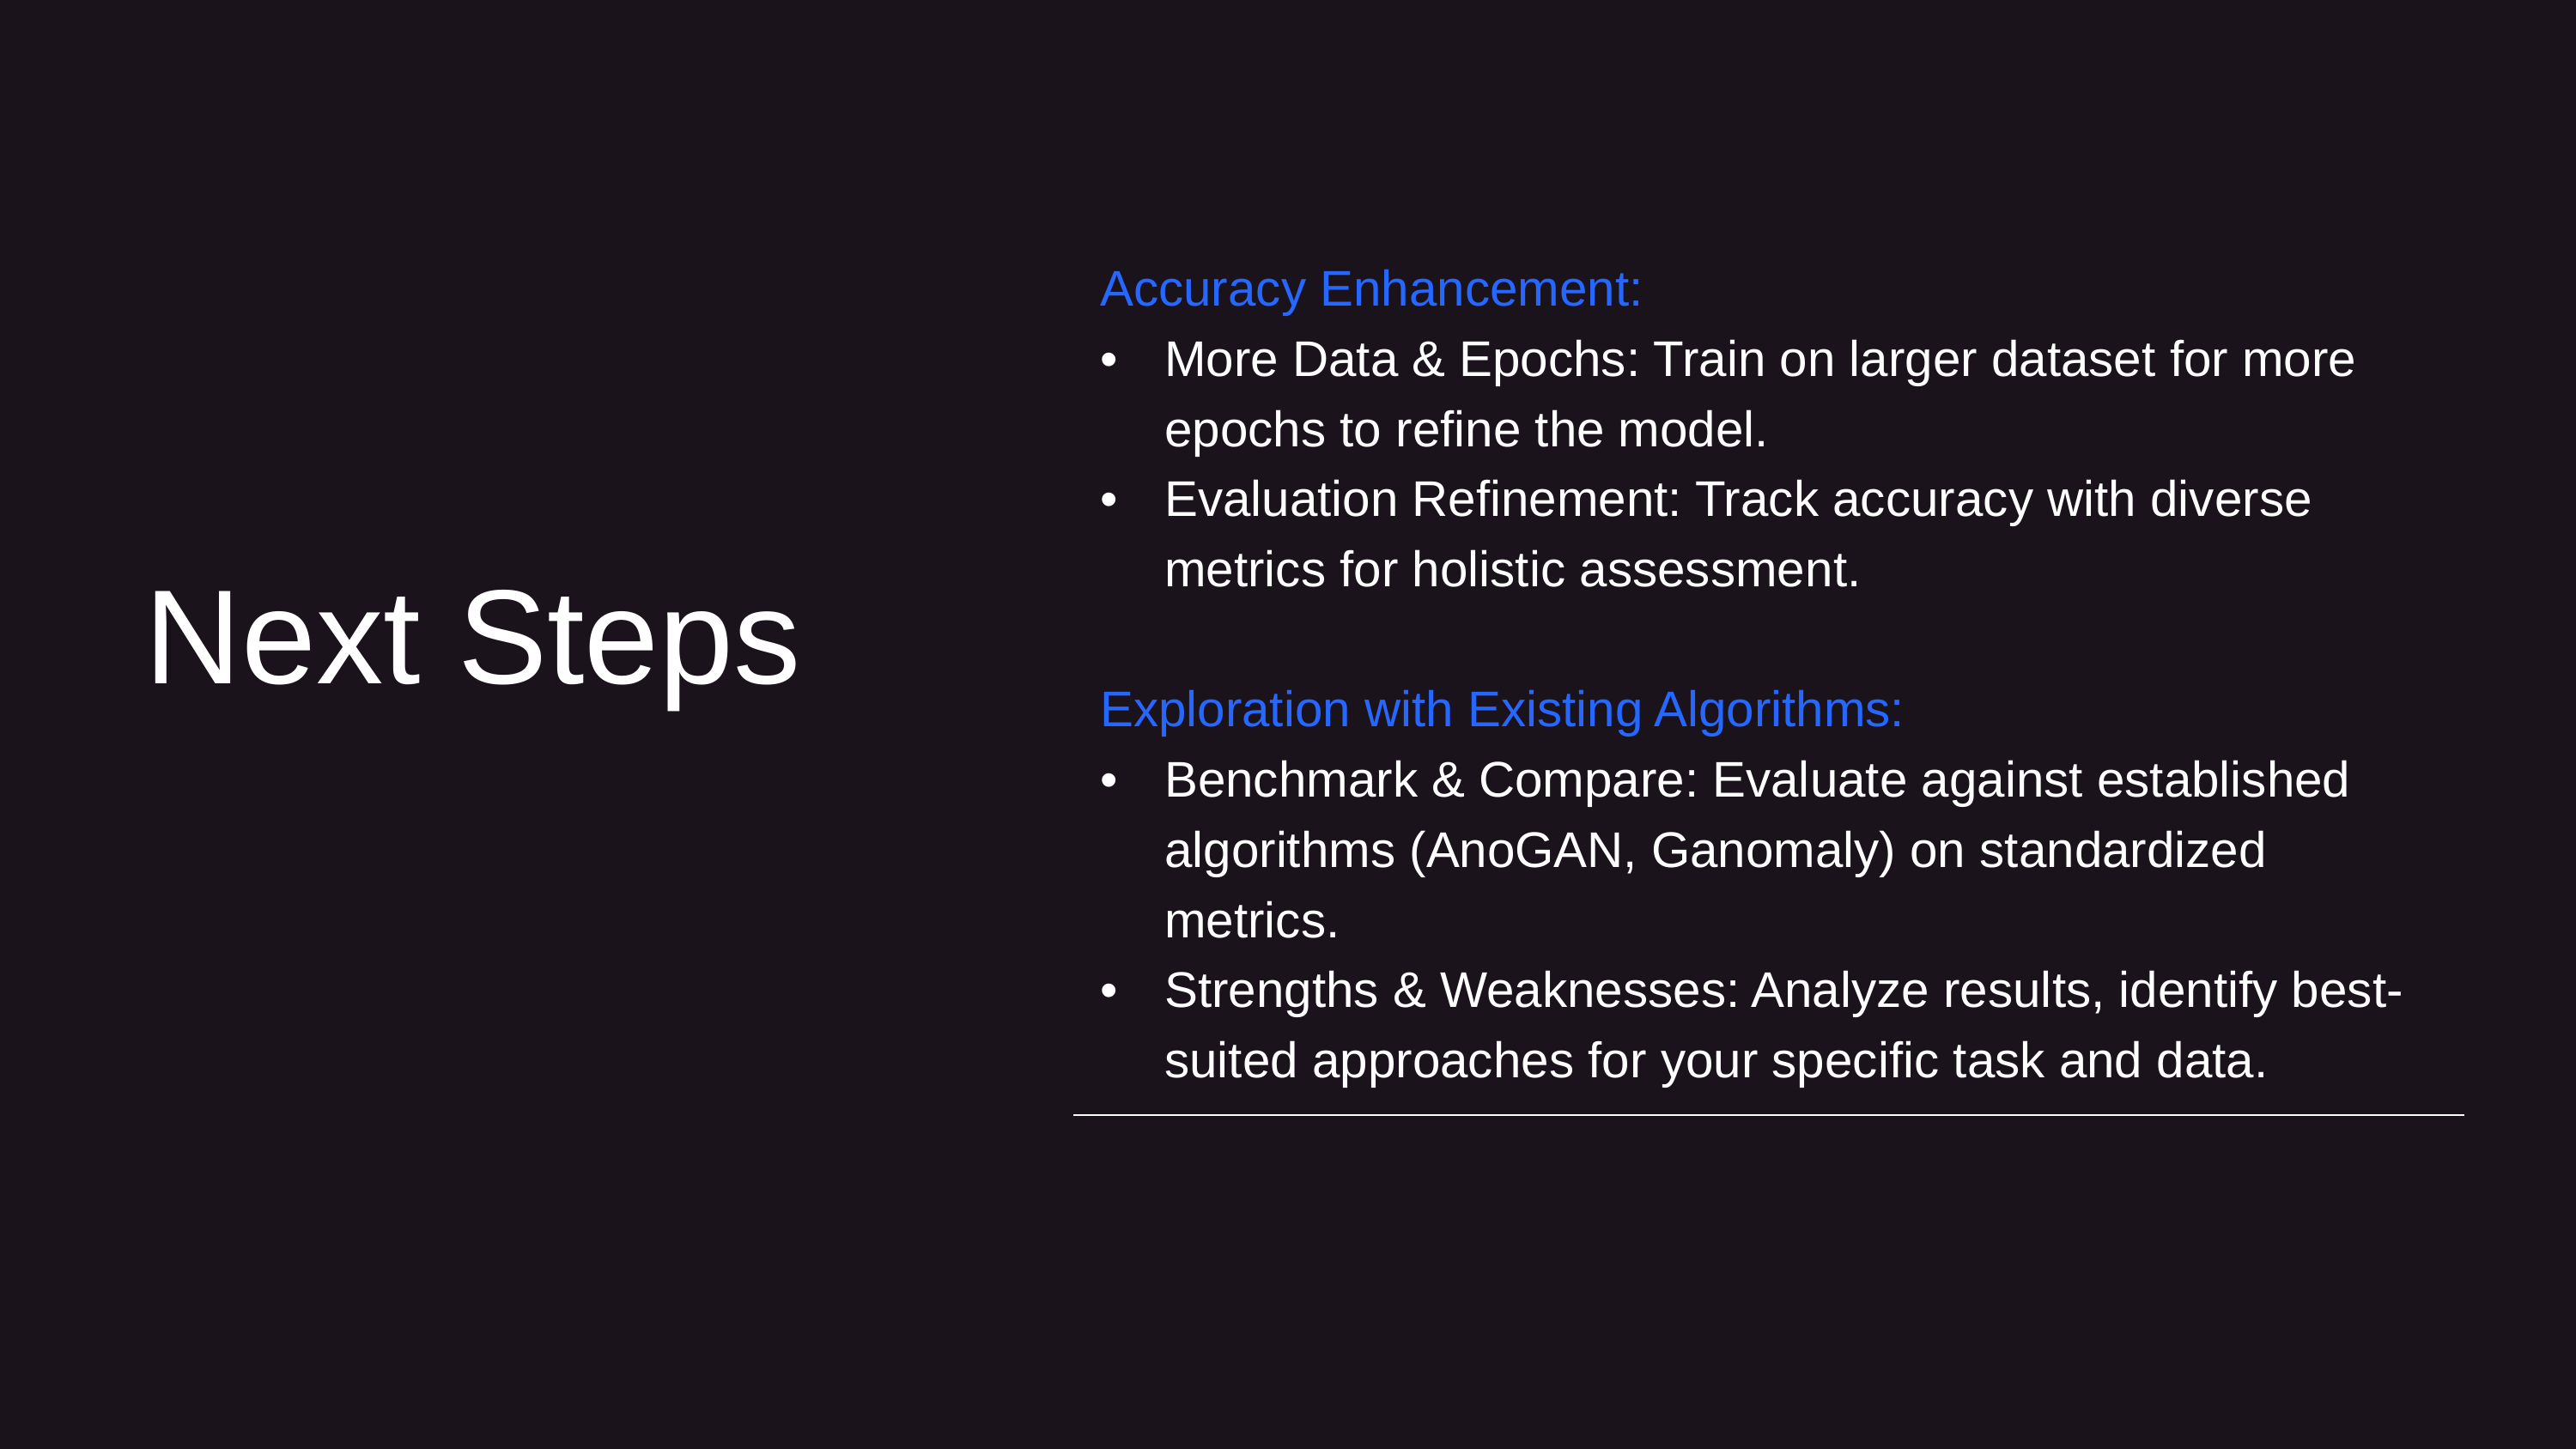

| Accuracy Enhancement: More Data & Epochs: Train on larger dataset for more epochs to refine the model. Evaluation Refinement: Track accuracy with diverse metrics for holistic assessment. Exploration with Existing Algorithms: Benchmark & Compare: Evaluate against established algorithms (AnoGAN, Ganomaly) on standardized metrics. Strengths & Weaknesses: Analyze results, identify best-suited approaches for your specific task and data. |
| --- |
Next Steps